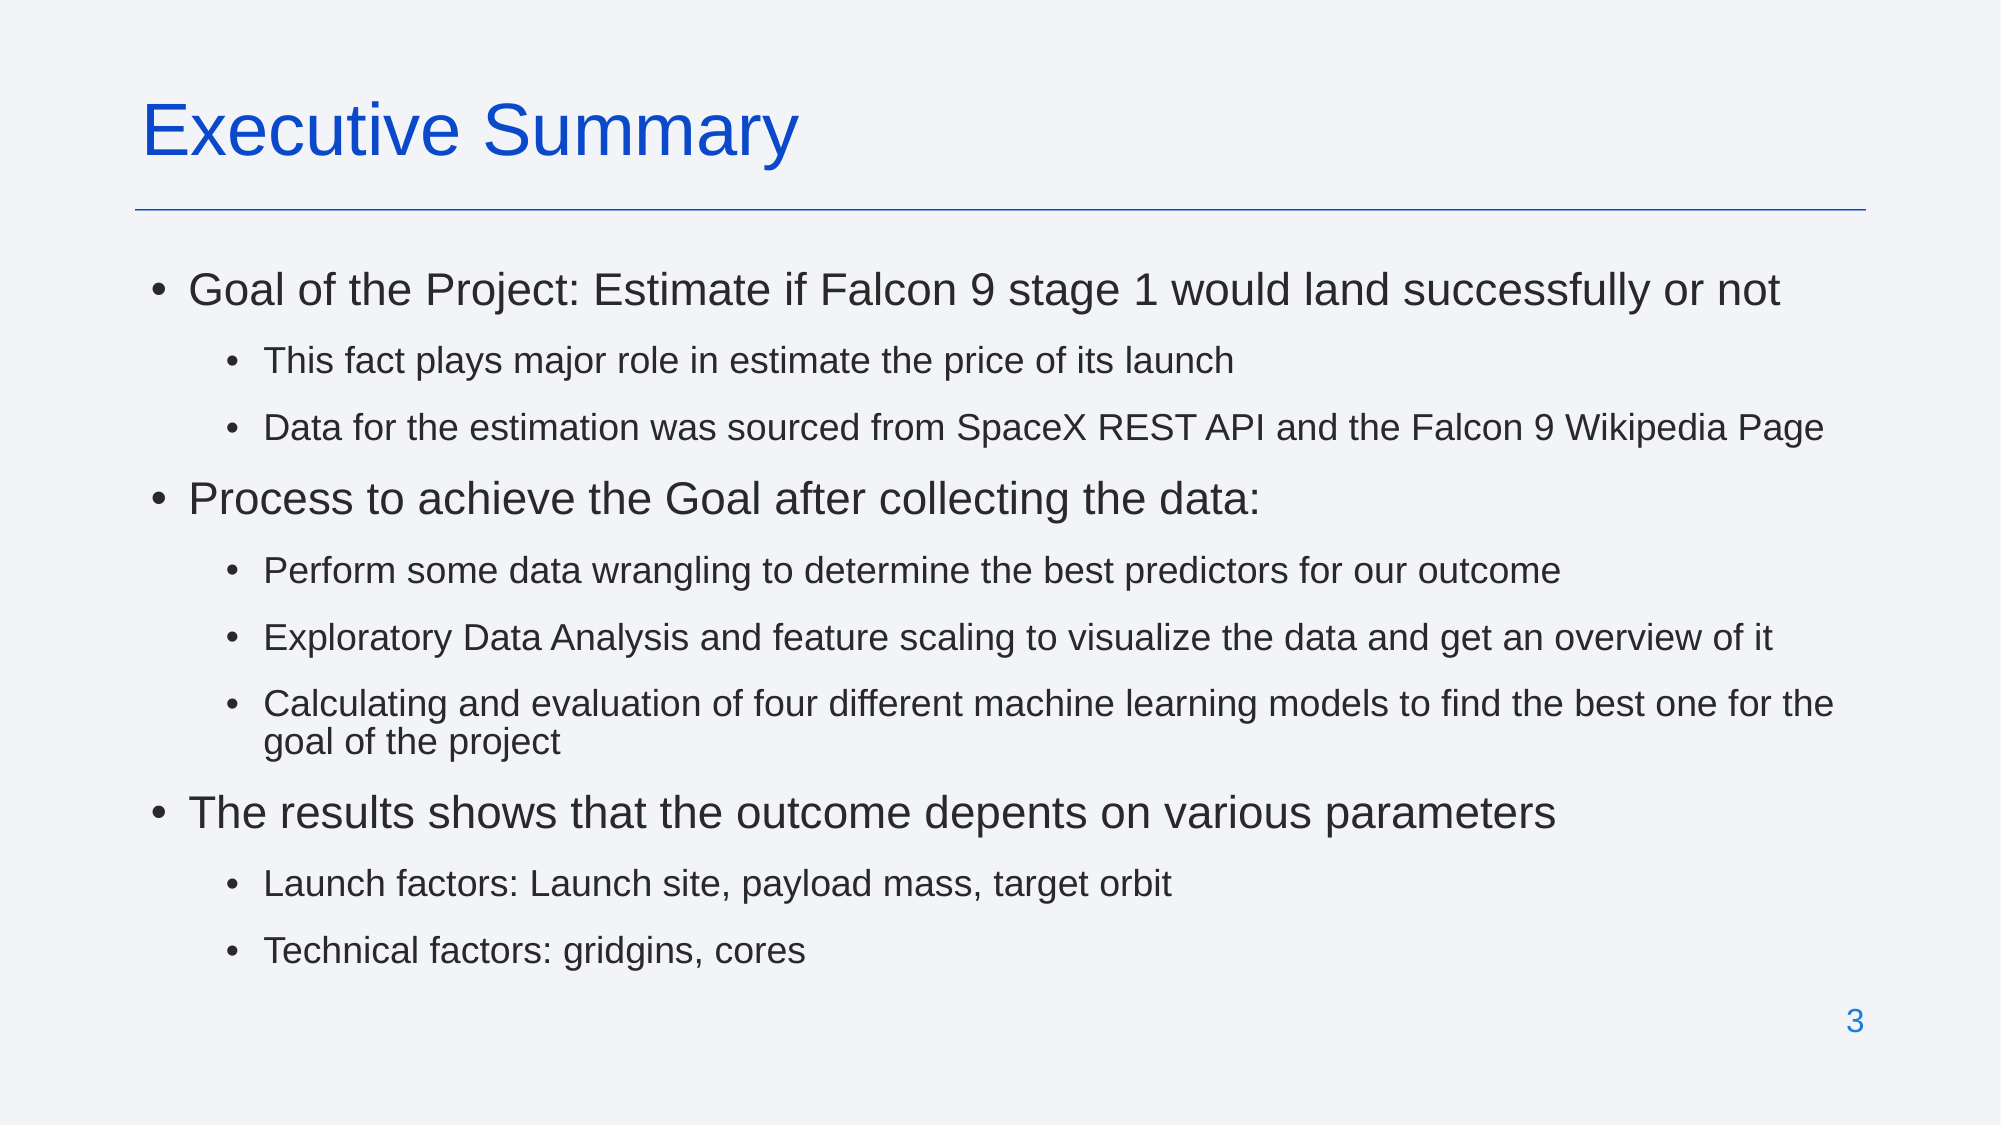

Executive Summary
Goal of the Project: Estimate if Falcon 9 stage 1 would land successfully or not
This fact plays major role in estimate the price of its launch
Data for the estimation was sourced from SpaceX REST API and the Falcon 9 Wikipedia Page
Process to achieve the Goal after collecting the data:
Perform some data wrangling to determine the best predictors for our outcome
Exploratory Data Analysis and feature scaling to visualize the data and get an overview of it
Calculating and evaluation of four different machine learning models to find the best one for the goal of the project
The results shows that the outcome depents on various parameters
Launch factors: Launch site, payload mass, target orbit
Technical factors: gridgins, cores
3